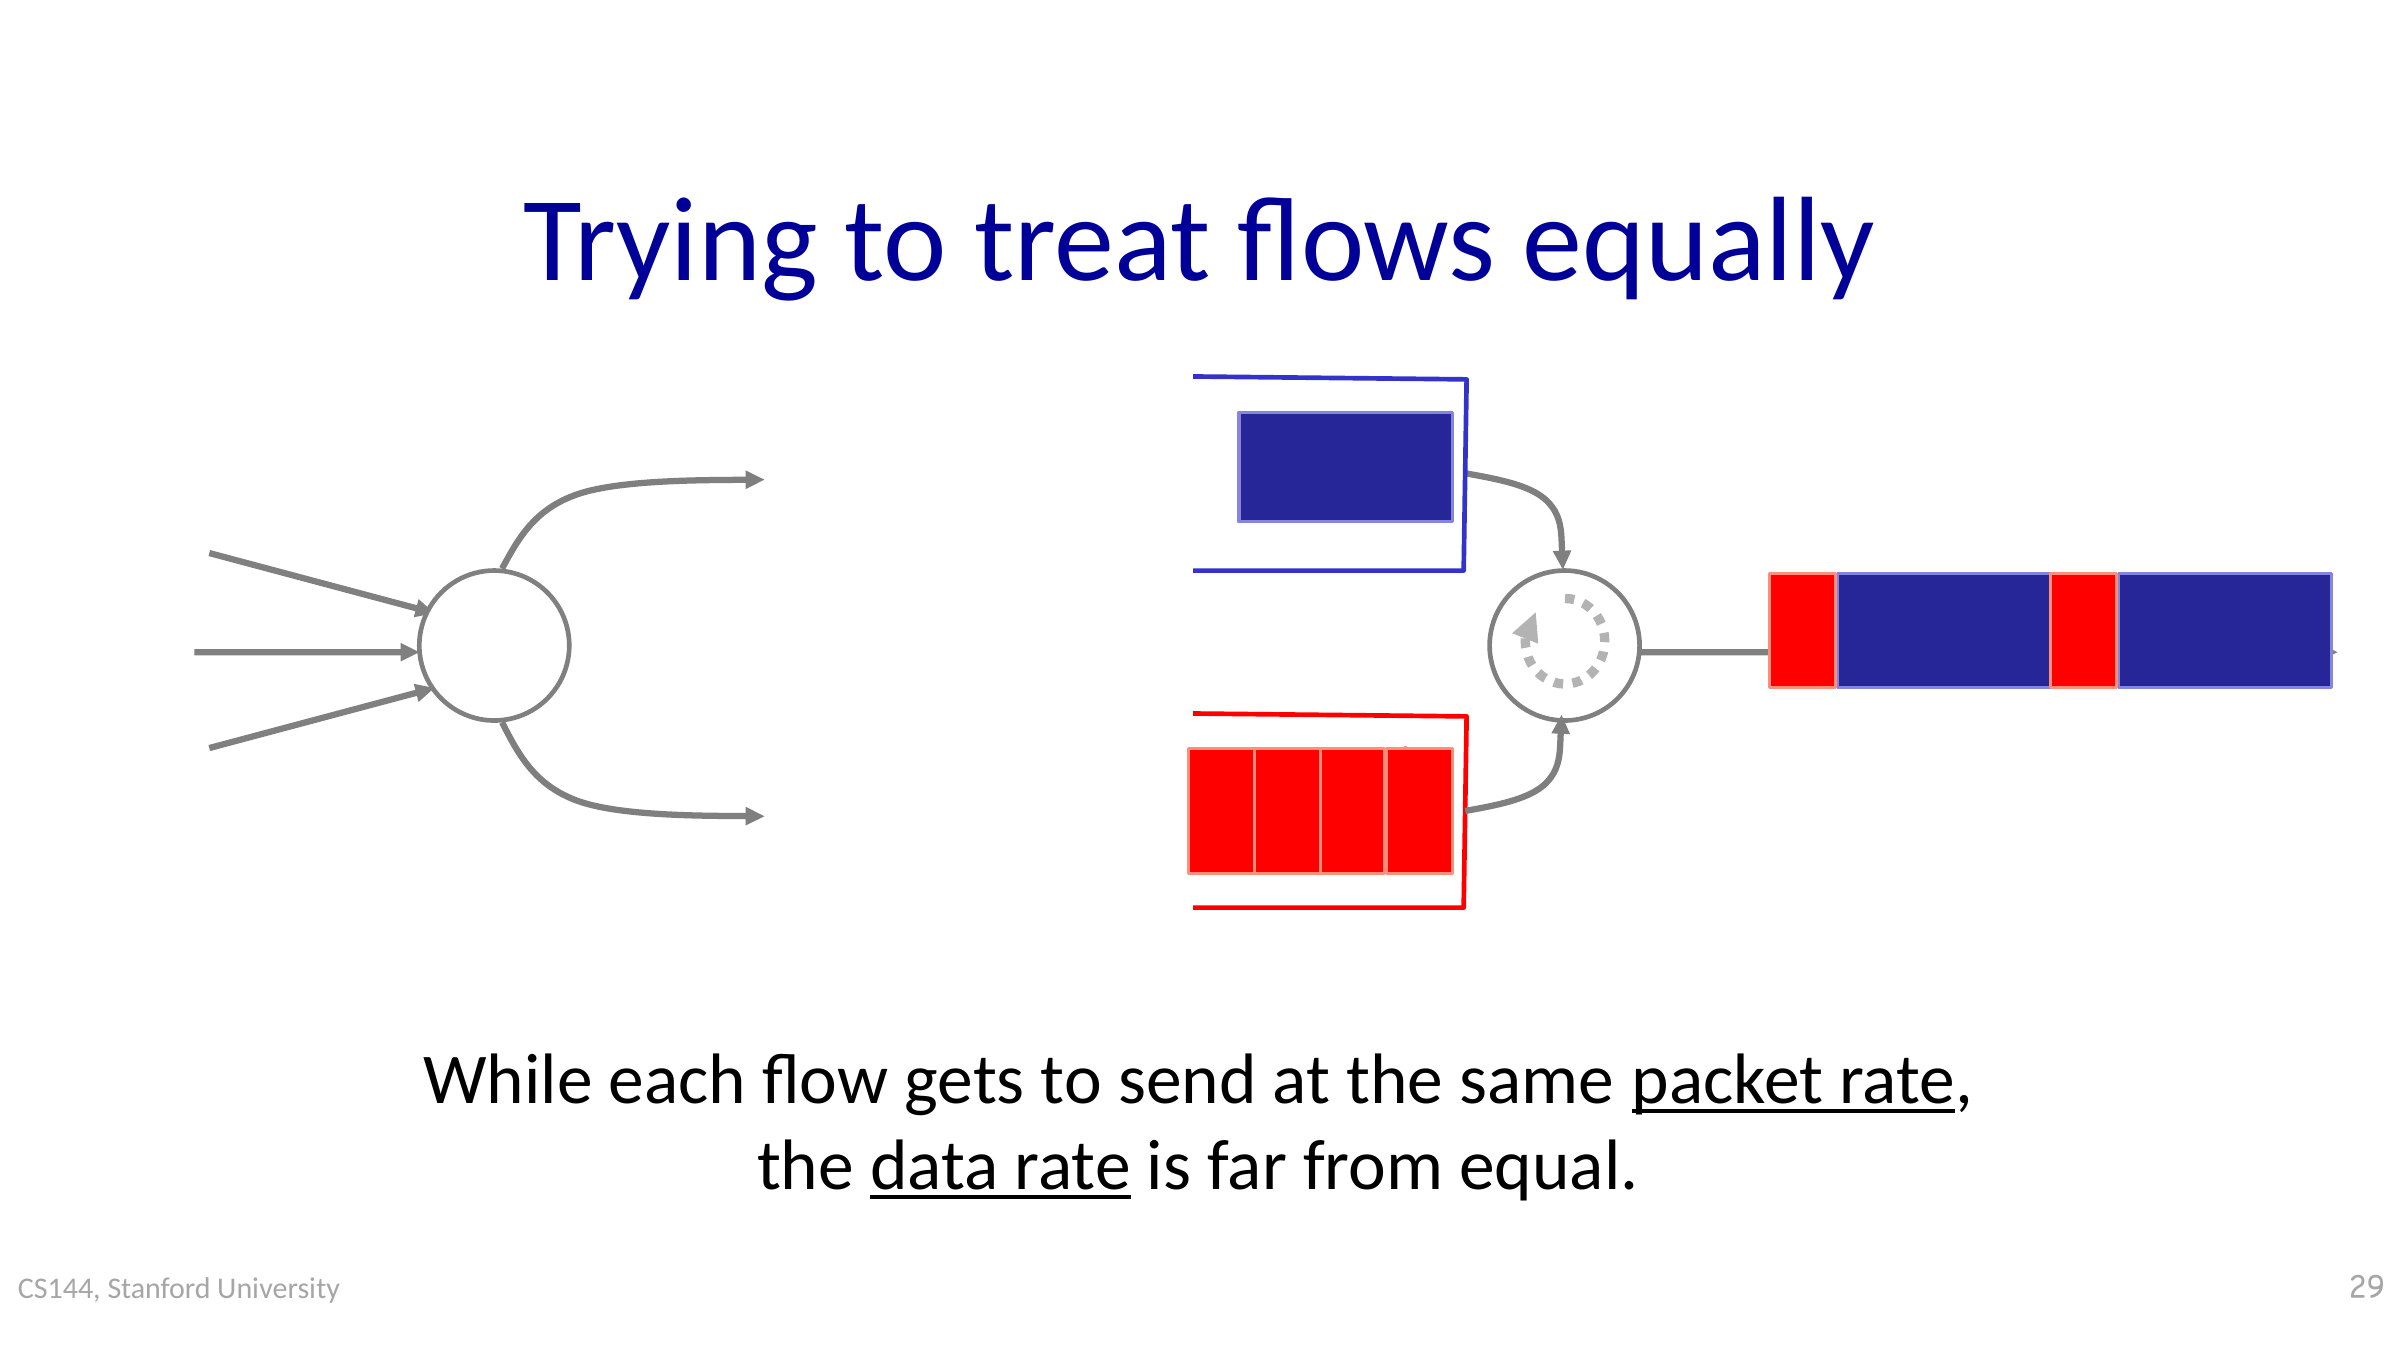

# Trying to treat flows equally

While each flow gets to send at the same packet rate,
the data rate is far from equal.
29